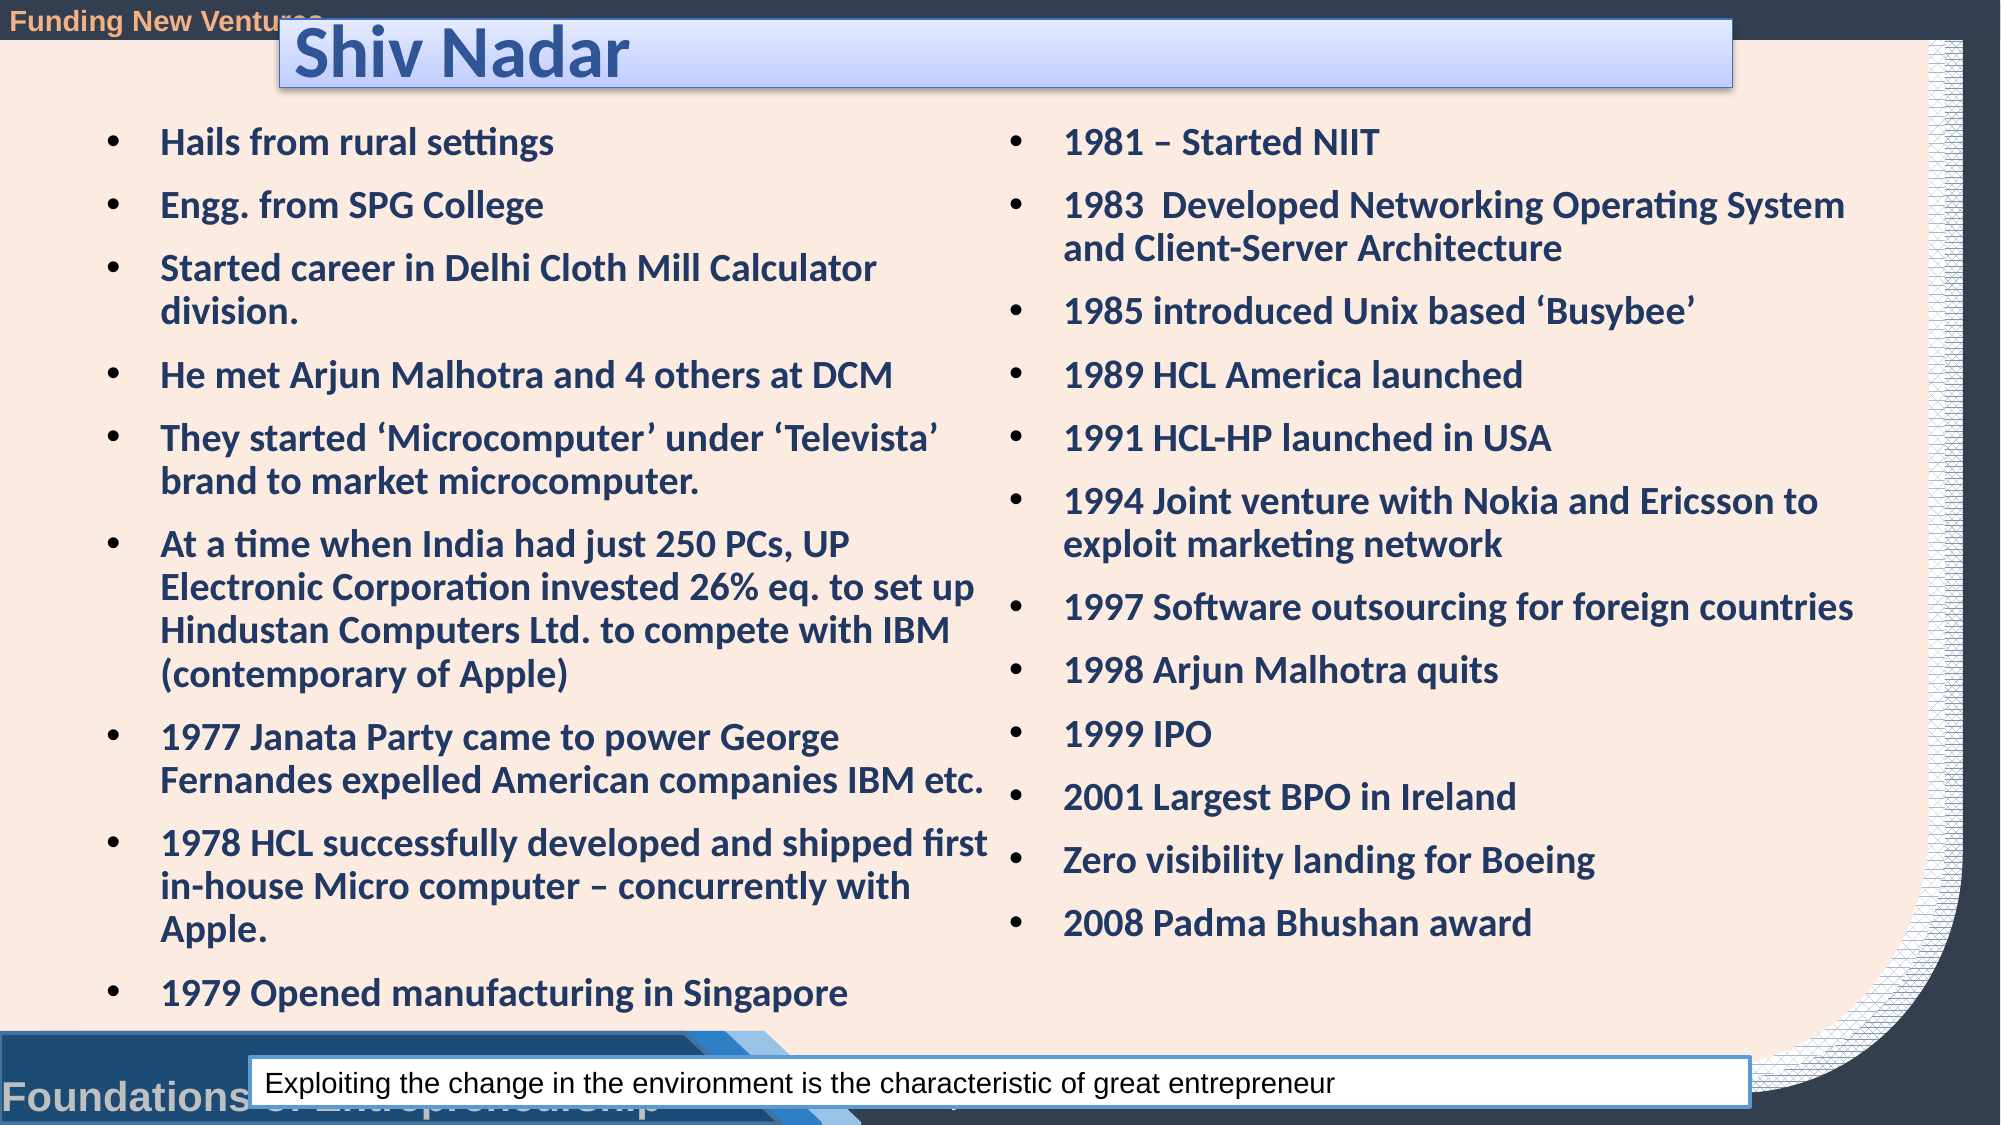

# Shiv Nadar
Hails from rural settings
Engg. from SPG College
Started career in Delhi Cloth Mill Calculator division.
He met Arjun Malhotra and 4 others at DCM
They started ‘Microcomputer’ under ‘Televista’ brand to market microcomputer.
At a time when India had just 250 PCs, UP Electronic Corporation invested 26% eq. to set up Hindustan Computers Ltd. to compete with IBM (contemporary of Apple)
1977 Janata Party came to power George Fernandes expelled American companies IBM etc.
1978 HCL successfully developed and shipped first in-house Micro computer – concurrently with Apple.
1979 Opened manufacturing in Singapore
1981 – Started NIIT
1983  Developed Networking Operating System and Client-Server Architecture
1985 introduced Unix based ‘Busybee’
1989 HCL America launched
1991 HCL-HP launched in USA
1994 Joint venture with Nokia and Ericsson to exploit marketing network
1997 Software outsourcing for foreign countries
1998 Arjun Malhotra quits
1999 IPO
2001 Largest BPO in Ireland
Zero visibility landing for Boeing
2008 Padma Bhushan award

Exploiting the change in the environment is the characteristic of great entrepreneur